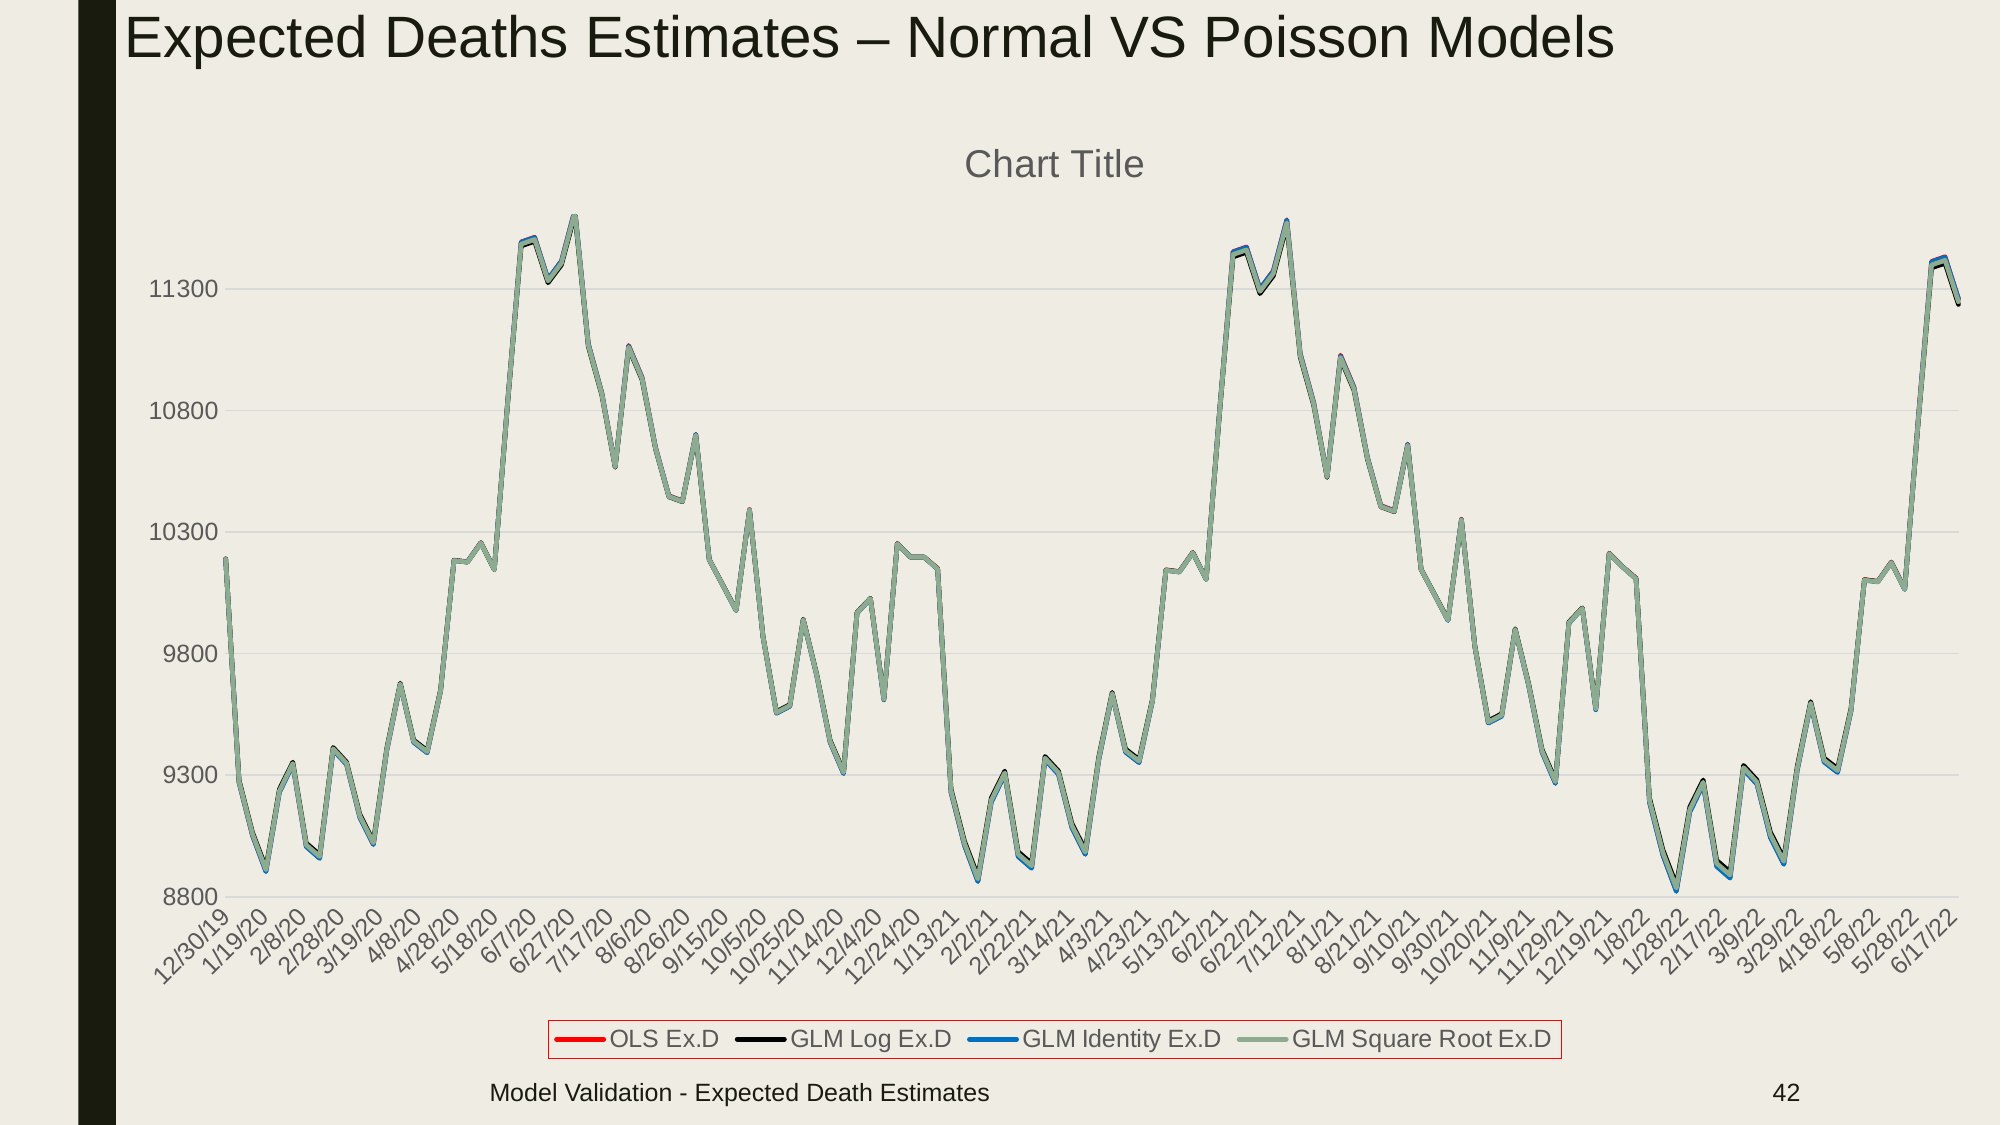

# Expected Deaths Estimates – Normal VS Poisson Models

### Chart:

| Category | OLS Ex.D | GLM Log Ex.D | GLM Identity Ex.D | GLM Square Root Ex.D |
|---|---|---|---|---|
| 43829 | 10191.1075471711 | 10189.9589417025 | 10188.7189978608 | 10189.1161872641 |
| 43836 | 9270.70754716979 | 9280.41646429166 | 9270.15681000319 | 9275.18744236095 |
| 43843 | 9052.10754716979 | 9064.39518489245 | 9052.2322182417 | 9058.26464991333 |
| 43850 | 8905.50754716979 | 8919.52455561555 | 8903.02755179339 | 8911.36763568753 |
| 43857 | 9232.30754716979 | 9242.46945089337 | 9229.16425536812 | 9235.79386215859 |
| 43864 | 9345.30754716978 | 9354.13644344626 | 9343.18276626326 | 9348.57464311188 |
| 43871 | 9007.90754716979 | 9020.71659134507 | 9006.03469190343 | 9013.40388918656 |
| 43878 | 8959.70754716979 | 8973.08518390205 | 8957.77813575367 | 8965.48148683861 |
| 43885 | 9406.30754716979 | 9414.41685535544 | 9404.07988414356 | 9409.14823172936 |
| 43892 | 9345.30754716978 | 9354.13644344618 | 9344.56173911942 | 9349.23422552001 |
| 43899 | 9126.70754716979 | 9138.11516404694 | 9125.13557326667 | 9131.59990906203 |
| 43906 | 9015.70754716979 | 9028.42457844167 | 9014.82595206852 | 9021.62044617803 |
| 43913 | 9403.50754716979 | 9411.64988562844 | 9401.87643725946 | 9406.65291142852 |
| 43920 | 9674.10754716979 | 9679.05774567158 | 9672.97552275596 | 9675.83830693468 |
| 43927 | 9436.90754716979 | 9444.65588165745 | 9435.19800896248 | 9439.80790572711 |
| 43934 | 9393.50754716979 | 9401.76785088921 | 9392.48393643094 | 9397.00576494528 |
| 43941 | 9646.10754716979 | 9651.38804840179 | 9645.04317634203 | 9648.04000529542 |
| 43948 | 10185.5075471698 | 10184.425002235 | 10183.4965285723 | 10183.7352169054 |
| 43955 | 10178.1075471698 | 10177.1122965281 | 10177.0697451494 | 10176.8639075337 |
| 43962 | 10257.7075471698 | 10255.7732930522 | 10256.5976682504 | 10255.9596248145 |
| 43969 | 10146.9075471698 | 10146.2803481417 | 10145.2615471123 | 10145.5453593211 |
| 43976 | 10844.1075471698 | 10835.2558101616 | 10841.6755507211 | 10838.2669777123 |
| 43983 | 11494.3075471698 | 11477.7857089051 | 11492.8992644862 | 11485.3133408802 |
| 43990 | 11513.7075471698 | 11496.9568563008 | 11512.0500088128 | 11504.4725628403 |
| 43997 | 11340.9075471698 | 11326.1952960283 | 11340.9820698508 | 11333.5510436991 |
| 44004 | 11415.5075471698 | 11399.9152751585 | 11414.2321109703 | 11407.0246859131 |
| 44011 | 11625.5075471698 | 11607.438004682 | 11624.6606161763 | 11616.0850229357 |
| 44018 | 11075.7075471698 | 11064.12373472 | 11074.3934330645 | 11069.1218321269 |
| 44025 | 10874.3075471698 | 10865.0995550722 | 10873.268904263 | 10869.014646523 |
| 44032 | 10572.5075471698 | 10566.8597466447 | 10571.5817072566 | 10569.0118651371 |
| 44039 | 11068.3075471698 | 11056.8110290131 | 11065.362904014 | 11060.915936811 |
| 44046 | 10937.1075471698 | 10927.1587332344 | 10935.470529265 | 10931.1446807561 |
| 44053 | 10649.1075471698 | 10642.5561327451 | 10648.3972021021 | 10645.2782123988 |
| 44060 | 10449.9075471698 | 10445.7060007424 | 10448.4703869431 | 10446.8679250556 |
| 44067 | 10429.1075471698 | 10425.1513684827 | 10427.5752245019 | 10426.1419045987 |
| 44074 | 10703.1075471698 | 10695.9191203375 | 10702.8004724739 | 10699.1733299961 |
| 44081 | 10187.7075471698 | 10186.5990498778 | 10187.4655464412 | 10186.8066420551 |
| 44088 | 10083.5075471698 | 10083.6282478951 | 10082.6766051897 | 10082.9295664556 |
| 44095 | 9978.70754716979 | 9980.0645238281 | 9976.79527905733 | 9978.21984643139 |
| 44102 | 10393.5075471698 | 10389.9713248107 | 10391.9594339383 | 10390.7410410232 |
| 44109 | 9869.70754716979 | 9872.3503451707 | 9868.8479216899 | 9870.39253280936 |
| 44116 | 9555.50754716979 | 9561.8568136645 | 9554.9089730554 | 9558.21921158008 |
| 44123 | 9584.50754716979 | 9590.51471440822 | 9583.52680057917 | 9586.85738340185 |
| 44130 | 9940.10754716979 | 9941.91986973473 | 9938.2036500735 | 9939.85619700465 |
| 44137 | 9712.10754716979 | 9716.60947768108 | 9710.41432138958 | 9713.33270159416 |
| 44144 | 9435.90754716979 | 9443.66767818357 | 9435.27875028264 | 9439.33565793125 |
| 44151 | 9307.70754716979 | 9316.97999282673 | 9306.74240454552 | 9311.76337814858 |
| 44158 | 9968.30754716979 | 9969.7872076993 | 9966.06931072818 | 9967.71965499848 |
| 44165 | 10027.3075471698 | 10028.0912126607 | 10026.1523007973 | 10026.9010643741 |
| 44172 | 9611.50754716979 | 9617.1962082041 | 9610.00865614946 | 9613.44068324915 |
| 44179 | 10254.5075471698 | 10252.6110419356 | 10252.8172889173 | 10252.4872590975 |
| 44186 | 10198.1075471698 | 10196.8763660076 | 10198.0379819925 | 10197.2287606095 |
| 44193 | 10198.1075471698 | 10196.8763660076 | 10198.0379819925 | 10197.2287606095 |
| 44200 | 10150.9433962276 | 10149.7844346932 | 10148.1118578503 | 10148.6525661028 |
| 44207 | 9230.54339622624 | 9243.82788150861 | 9229.54966999275 | 9236.58302070218 |
| 44214 | 9011.94339622624 | 9028.65827859338 | 9011.62507823126 | 9020.11480160483 |
| 44221 | 8865.34339622625 | 8884.35881021562 | 8862.42041178295 | 8873.5287157201 |
| 44228 | 9192.14339622624 | 9206.03047642223 | 9188.55711535768 | 9197.27159366218 |
| 44235 | 9305.14339622624 | 9317.25721534891 | 9302.57562625282 | 9309.8176403444 |
| 44242 | 8967.74339622625 | 8985.15189044669 | 8965.42755189299 | 8975.34872587087 |
| 44249 | 8919.54339622624 | 8937.70827260352 | 8917.17099574323 | 8927.52773121374 |
| 44256 | 9366.14339622625 | 9377.29996822093 | 9363.47274413312 | 9370.26573953941 |
| 44263 | 9305.14339622624 | 9317.25721534883 | 9303.95459910897 | 9310.4758541195 |
| 44270 | 9086.54339622624 | 9102.08761243357 | 9084.52843325623 | 9093.29577980897 |
| 44277 | 8975.54339622625 | 8992.82948835494 | 8974.21881205808 | 8983.54792305803 |
| 44284 | 9363.34339622625 | 9374.54390743334 | 9361.26929724902 | 9367.77558076615 |
| 44291 | 9633.94339622624 | 9640.89749640344 | 9632.36838274552 | 9636.40806165693 |
| 44298 | 9396.74339622625 | 9407.41977539938 | 9394.59086895204 | 9400.8620503035 |
| 44305 | 9353.34339622624 | 9364.70083319201 | 9351.8767964205 | 9358.14839568377 |
| 44312 | 9605.94339622624 | 9613.33688852776 | 9604.43603633159 | 9608.66649939127 |
| 44319 | 10145.3433962262 | 10144.2723131046 | 10142.8893885619 | 10143.2822923995 |
| 44326 | 10137.9433962262 | 10136.9884381661 | 10136.462605139 | 10136.4246463887 |
| 44333 | 10217.5433962262 | 10215.3393091269 | 10215.99052824 | 10215.363362496 |
| 44340 | 10106.7433962262 | 10106.2780465331 | 10104.6544071018 | 10105.16843253 |
| 44347 | 10803.9433962262 | 10792.5371826398 | 10801.0684107107 | 10796.5330222014 |
| 44354 | 11454.1433962262 | 11432.5338698101 | 11452.2921244758 | 11442.3504970781 |
| 44361 | 11473.5433962262 | 11451.6294338399 | 11471.4428688023 | 11461.4738661827 |
| 44368 | 11300.7433962262 | 11281.541110971 | 11300.3749298404 | 11290.8732574731 |
| 44375 | 11375.3433962262 | 11354.970444787 | 11373.6249709598 | 11364.2086561884 |
| 44382 | 11585.3433962262 | 11561.6750038547 | 11584.0534761659 | 11572.8780556138 |
| 44389 | 11035.5433962262 | 11020.5027820669 | 11033.7862930541 | 11026.9453259078 |
| 44396 | 10834.1433962262 | 10822.2632668467 | 10832.6617642526 | 10827.2214772177 |
| 44403 | 10532.3433962262 | 10525.1992862457 | 10530.9745672462 | 10527.8000714569 |
| 44410 | 11028.1433962262 | 11013.2189071284 | 11024.7557640036 | 11018.7550818123 |
| 44417 | 10896.9433962262 | 10884.0777730822 | 10894.8633892546 | 10889.2321166244 |
| 44424 | 10608.9433962262 | 10600.5972349323 | 10607.7900620916 | 10603.9178481775 |
| 44431 | 10409.7433962262 | 10404.5231960475 | 10407.8632469327 | 10405.8951948788 |
| 44438 | 10388.9433962262 | 10384.0496016235 | 10386.9680844915 | 10385.2098783896 |
| 44445 | 10662.9433962262 | 10653.749835836 | 10662.1933324635 | 10657.7082961715 |
| 44452 | 10147.5433962262 | 10146.4377894377 | 10146.8584064308 | 10146.3476116173 |
| 44459 | 10043.3433962262 | 10043.8729558431 | 10042.0694651792 | 10042.6775551102 |
| 44466 | 9938.54339622624 | 9940.71753779408 | 9936.18813904688 | 9938.17759566806 |
| 44473 | 10353.3433962262 | 10349.008257324 | 10351.3522939279 | 10349.8786324822 |
| 44480 | 9829.54339622625 | 9833.42802856374 | 9828.24078167946 | 9830.56744143985 |
| 44487 | 9515.34339622625 | 9524.1586359014 | 9514.30183304496 | 9519.02960070554 |
| 44494 | 9544.34339622625 | 9552.70355120122 | 9542.91966056873 | 9547.60904656174 |
| 44501 | 9899.94339622624 | 9902.7232712226 | 9897.59651006306 | 9899.89107382585 |
| 44508 | 9671.94339622624 | 9678.30117852094 | 9669.80718137914 | 9673.82605510632 |
| 44515 | 9395.74339622625 | 9406.43546797529 | 9394.6716102722 | 9400.39077770408 |
| 44522 | 9267.54339622624 | 9280.24725620146 | 9266.13526453508 | 9273.08283541882 |
| 44529 | 9928.14339622624 | 9930.4807405831 | 9925.46217071774 | 9927.69849941788 |
| 44536 | 9987.14339622625 | 9988.5548786069 | 9985.5451607869 | 9986.76115636437 |
| 44543 | 9571.34339622624 | 9579.27985165279 | 9569.40151613902 | 9574.1379126512 |
| 44550 | 10214.3433962262 | 10212.1895253697 | 10212.2101489068 | 10211.8978765246 |
| 44557 | 10157.9433962262 | 10156.6745866498 | 10157.430841982 | 10156.7490180662 |
| 44564 | 10110.779245284 | 10109.7683180191 | 10107.5047178399 | 10108.2694506389 |
| 44571 | 9190.3792452827 | 9207.3835513456 | 9188.94252998231 | 9198.05910474083 |
| 44578 | 8971.7792452827 | 8993.06226713017 | 8971.01793822082 | 8982.04545899376 |
| 44585 | 8825.1792452827 | 8849.33170781642 | 8821.81327177251 | 8835.77030145011 |
| 44592 | 9151.9792452827 | 9169.73516473164 | 9147.94997534724 | 9158.82983086322 |
| 44599 | 9264.9792452827 | 9280.5233857577 | 9261.96848624238 | 9271.14114327435 |
| 44606 | 8927.5792452827 | 8949.72740545436 | 8924.82041188255 | 8937.37406825262 |
| 44613 | 8879.3792452827 | 8902.4708368396 | 8876.56385573279 | 8889.6544812863 |
| 44620 | 9325.9792452827 | 9340.32941657716 | 9322.86560412268 | 9331.46375304691 |
| 44627 | 9264.9792452827 | 9280.52338575761 | 9263.34745909853 | 9271.79798841643 |
| 44634 | 9046.3792452827 | 9066.20210154217 | 9043.92129324579 | 9055.07215625334 |
| 44641 | 8935.3792452827 | 8957.37473398539 | 8933.61167204764 | 8945.55590563547 |
| 44648 | 9323.1792452827 | 9337.58422171985 | 9320.66215723858 | 9328.97875580122 |
| 44655 | 9593.7792452827 | 9602.88769614206 | 9591.76124273508 | 9597.05832207661 |
| 44662 | 9356.5792452827 | 9370.33047466039 | 9353.9837289416 | 9361.99670057734 |
| 44669 | 9313.1792452827 | 9327.77995437238 | 9311.26965641006 | 9319.37153211969 |
| 44676 | 9565.7792452827 | 9575.4357475692 | 9563.82889632115 | 9569.37349918454 |
| 44683 | 10105.1792452827 | 10104.2779282911 | 10102.2822485514 | 10102.9098735909 |
| 44690 | 10097.7792452827 | 10097.0227704541 | 10095.8554651285 | 10096.0658909411 |
| 44697 | 10177.3792452827 | 10175.0647385398 | 10175.3833882296 | 10174.8476058749 |
| 44704 | 10066.5792452827 | 10066.43345633 | 10064.0472670914 | 10064.8720114363 |
| 44711 | 10763.7792452827 | 10749.9869757966 | 10760.4612707003 | 10754.879572388 |
| 44718 | 11413.9792452827 | 11387.4604387281 | 11411.6849844653 | 11399.4681589736 |
| 44725 | 11433.3792452827 | 11406.4807173838 | 11430.8357287919 | 11418.5556752226 |
| 44732 | 11260.5792452827 | 11237.0629776407 | 11259.76778983 | 11248.2759769444 |
Model Validation - Expected Death Estimates
42